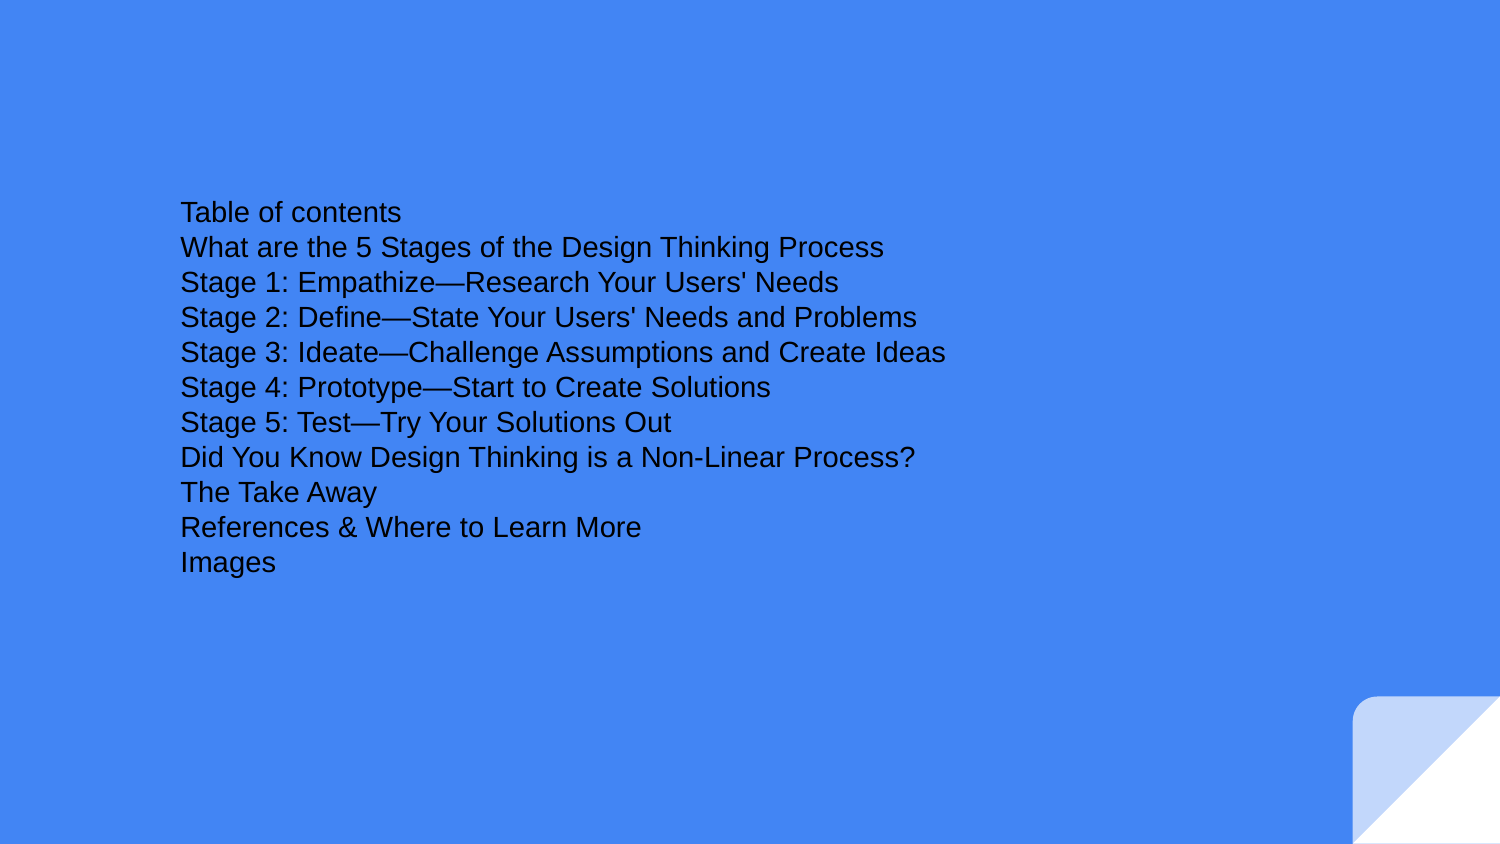

Table of contents
What are the 5 Stages of the Design Thinking Process
Stage 1: Empathize—Research Your Users' Needs
Stage 2: Define—State Your Users' Needs and Problems
Stage 3: Ideate—Challenge Assumptions and Create Ideas
Stage 4: Prototype—Start to Create Solutions
Stage 5: Test—Try Your Solutions Out
Did You Know Design Thinking is a Non-Linear Process?
The Take Away
References & Where to Learn More
Images